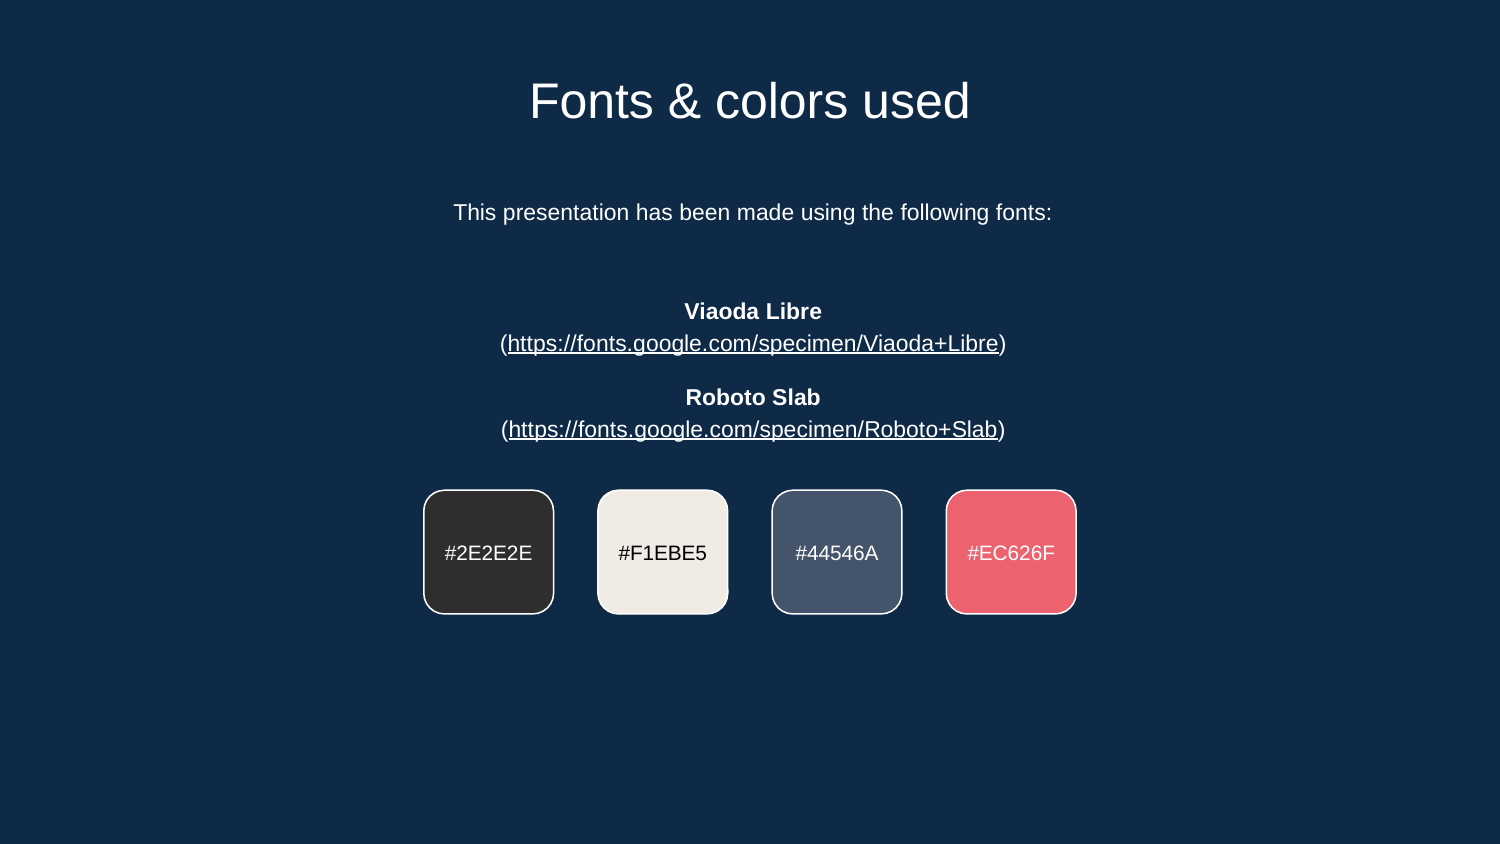

# Fonts & colors used
This presentation has been made using the following fonts:

Viaoda Libre
(https://fonts.google.com/specimen/Viaoda+Libre)

Roboto Slab
(https://fonts.google.com/specimen/Roboto+Slab)

#2E2E2E
#F1EBE5
#44546A
#EC626F